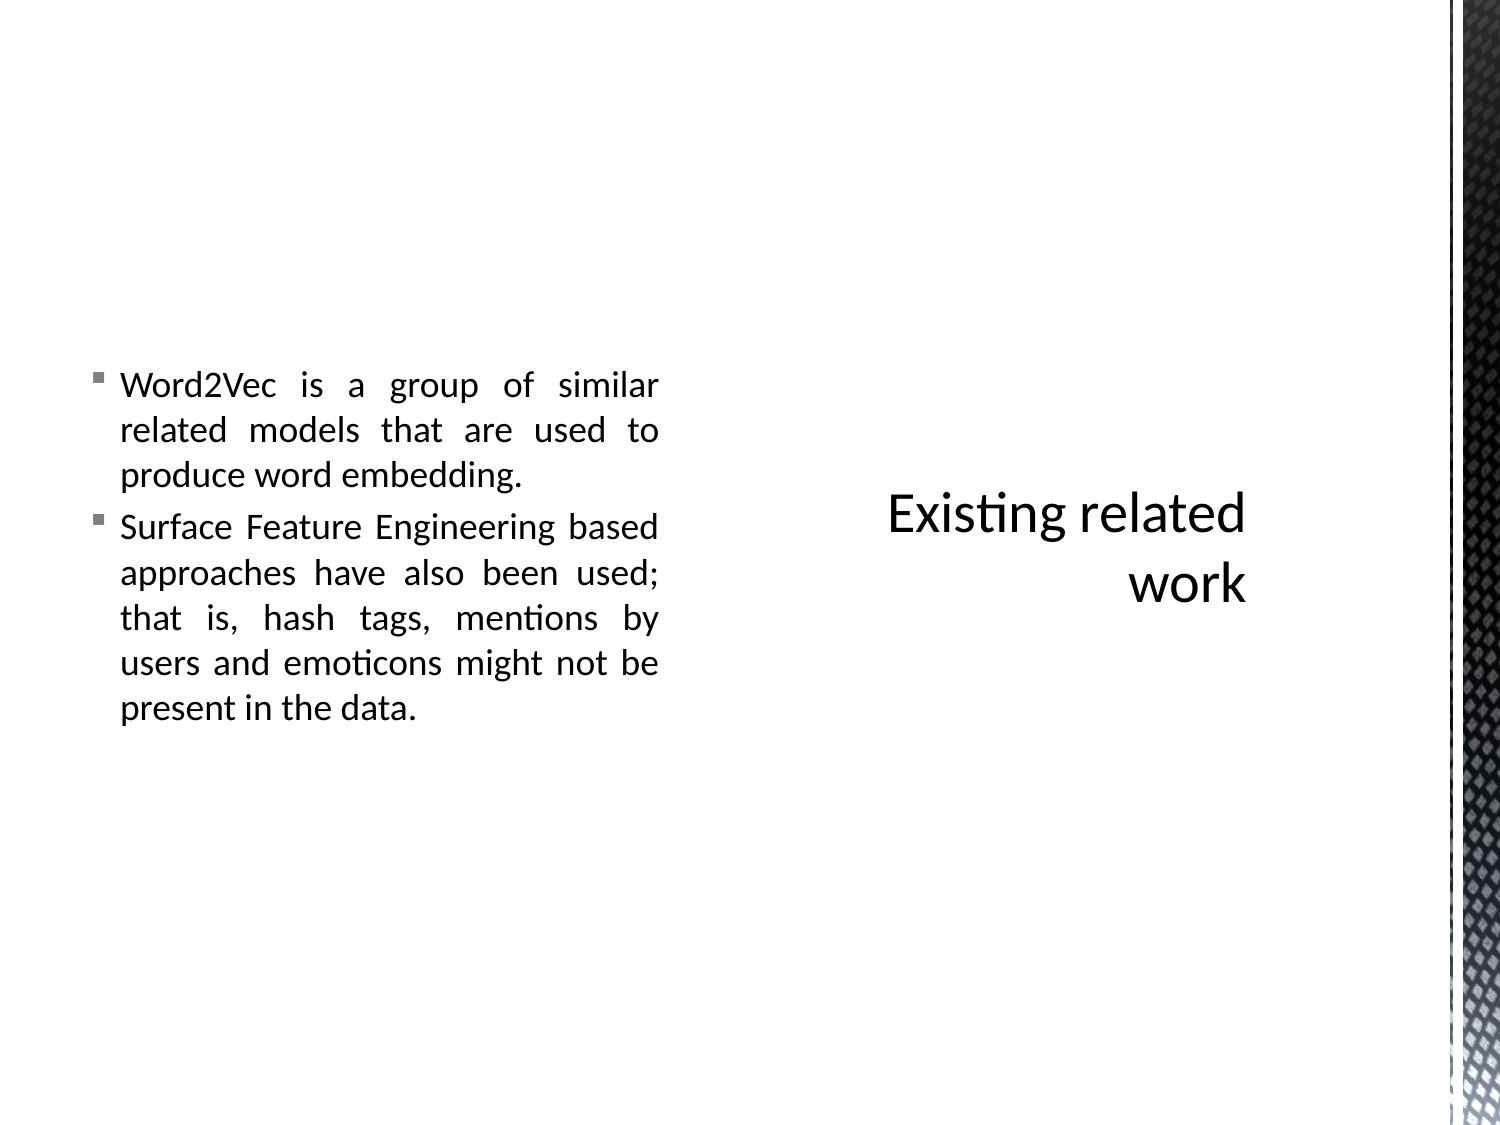

Word2Vec is a group of similar related models that are used to produce word embedding.
Surface Feature Engineering based approaches have also been used; that is, hash tags, mentions by users and emoticons might not be present in the data.
# Existing related work